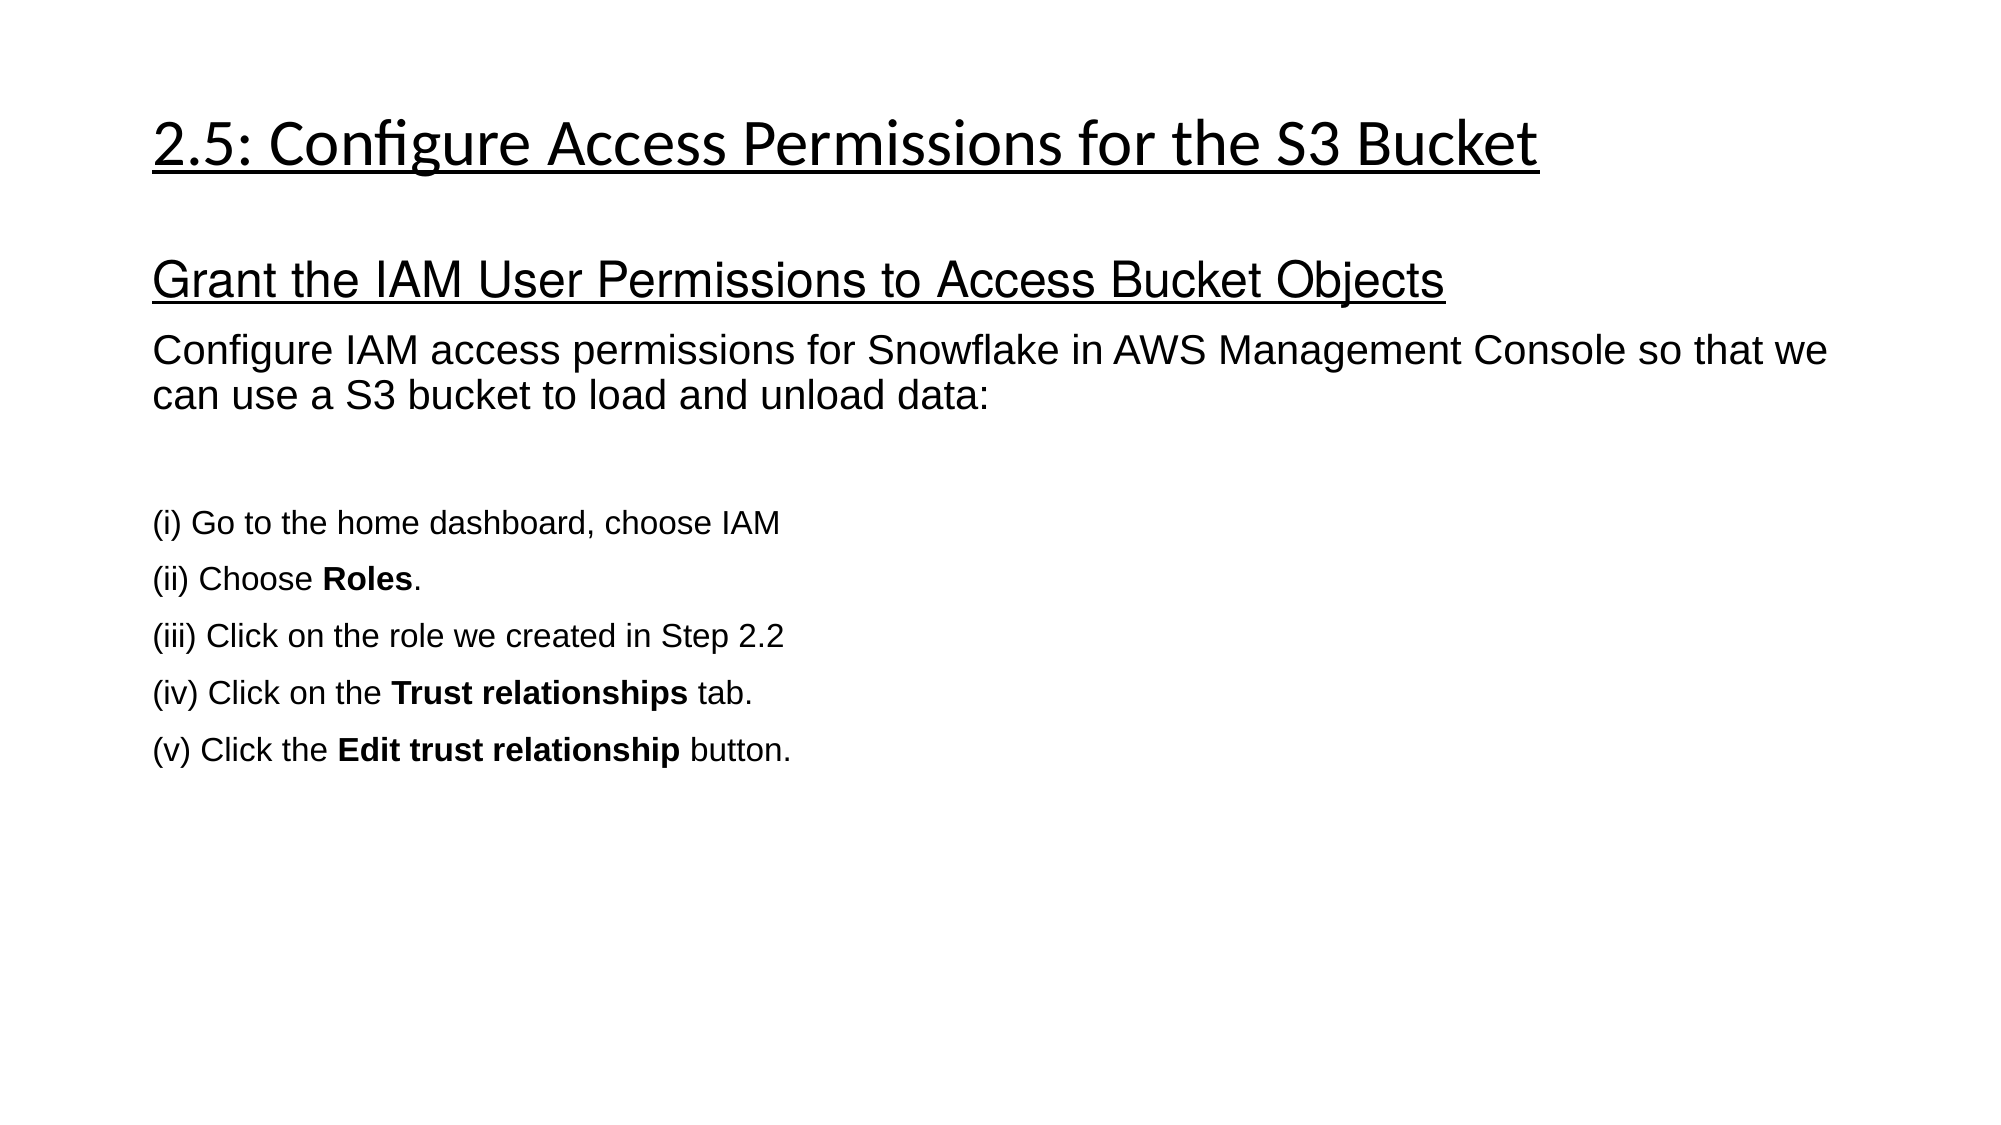

# 2.5: Configure Access Permissions for the S3 Bucket
Grant the IAM User Permissions to Access Bucket Objects
Configure IAM access permissions for Snowflake in AWS Management Console so that we can use a S3 bucket to load and unload data:

(i) Go to the home dashboard, choose IAM
(ii) Choose Roles.
(iii) Click on the role we created in Step 2.2
(iv) Click on the Trust relationships tab.
(v) Click the Edit trust relationship button.